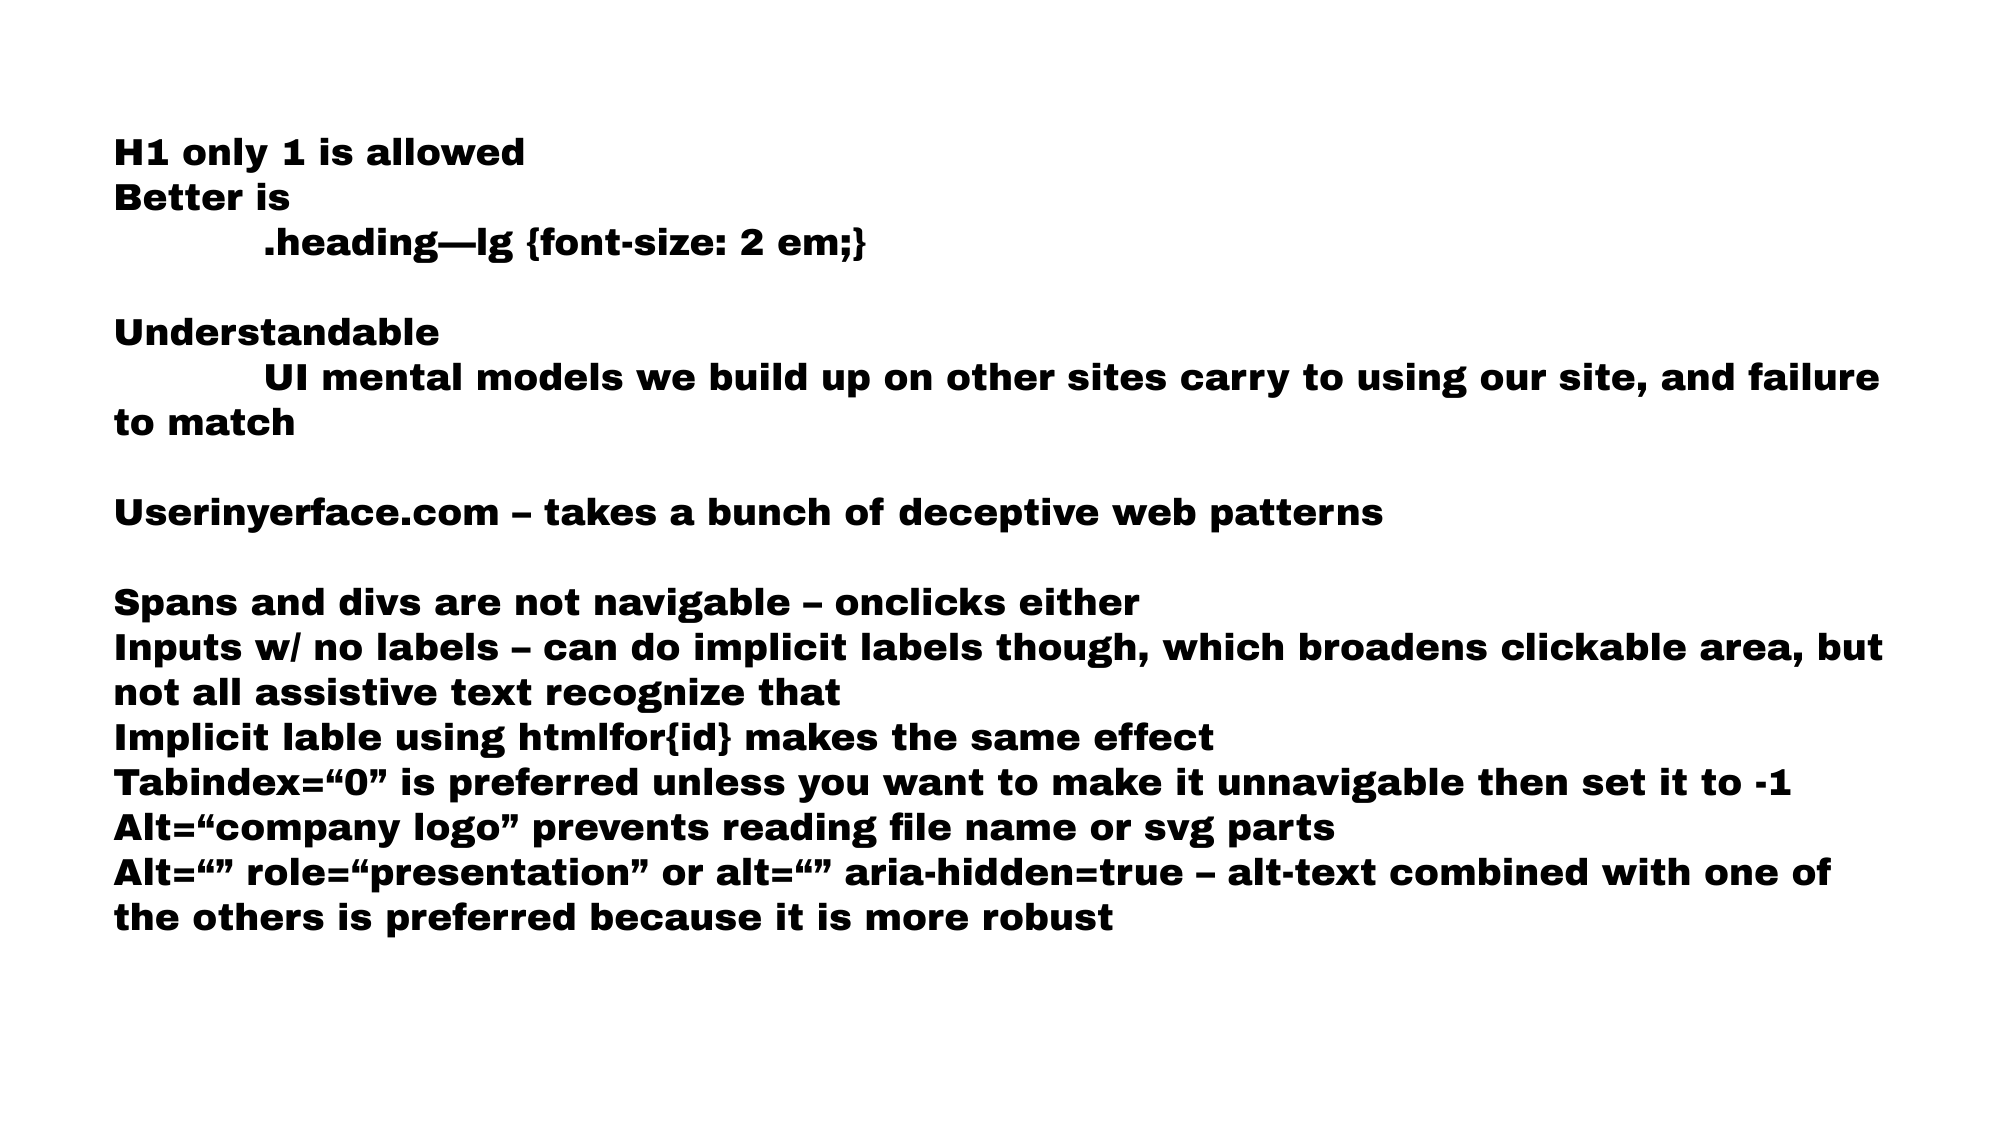

H1 only 1 is allowed
Better is
	.heading—lg {font-size: 2 em;}

Understandable
	UI mental models we build up on other sites carry to using our site, and failure to match

Userinyerface.com – takes a bunch of deceptive web patterns

Spans and divs are not navigable – onclicks either
Inputs w/ no labels – can do implicit labels though, which broadens clickable area, but not all assistive text recognize that
Implicit lable using htmlfor{id} makes the same effect
Tabindex=“0” is preferred unless you want to make it unnavigable then set it to -1
Alt=“company logo” prevents reading file name or svg parts
Alt=“” role=“presentation” or alt=“” aria-hidden=true – alt-text combined with one of the others is preferred because it is more robust

Enhancing Inclusion with Intelligence Augmentation THAT Conference - WI '23
46